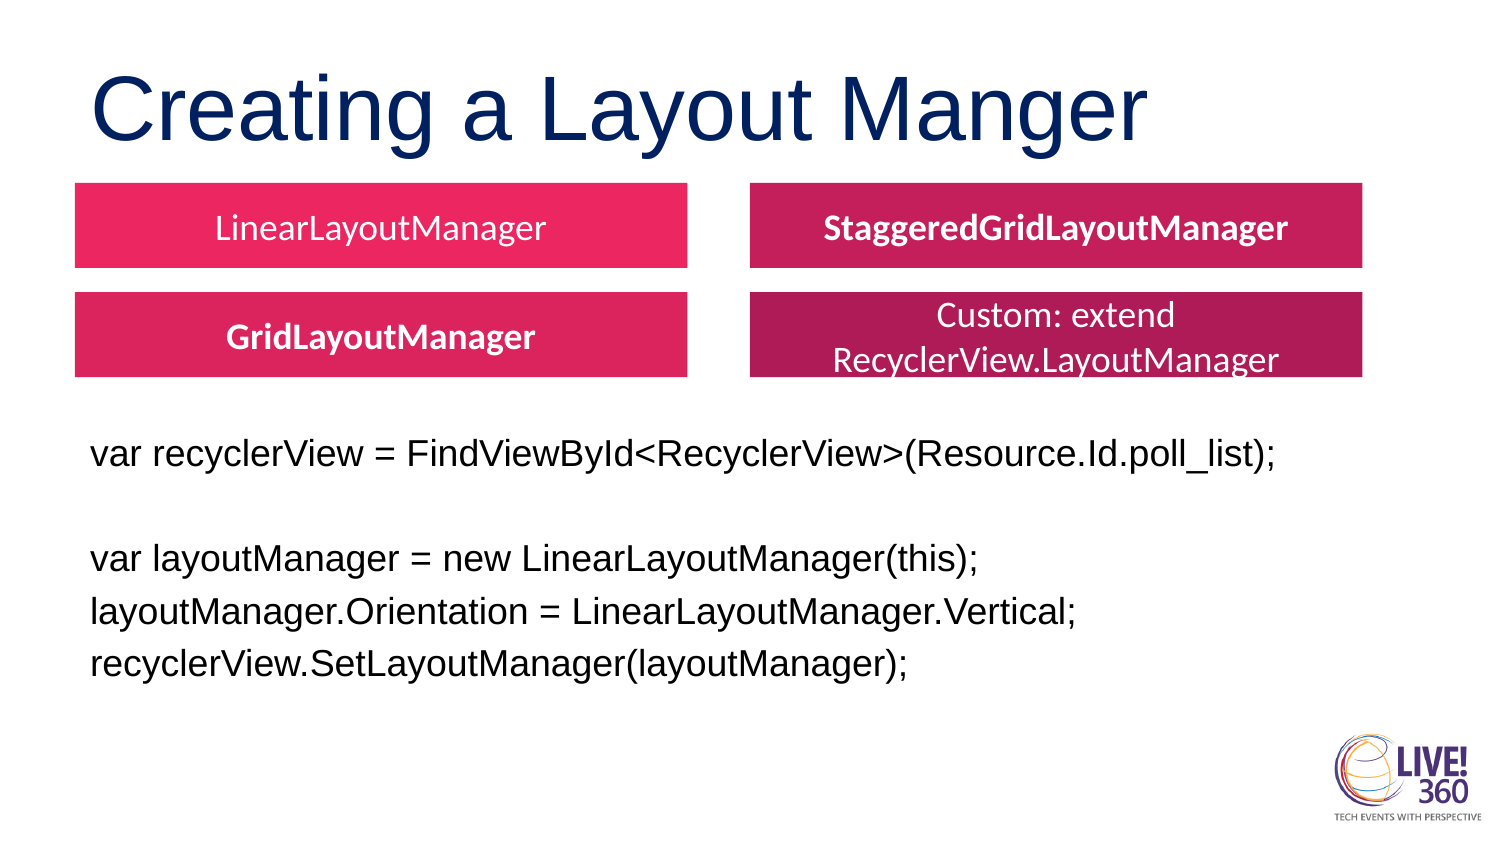

# Creating a Layout Manger
LinearLayoutManager
StaggeredGridLayoutManager
GridLayoutManager
Custom: extend RecyclerView.LayoutManager
var recyclerView = FindViewById<RecyclerView>(Resource.Id.poll_list);

var layoutManager = new LinearLayoutManager(this);
layoutManager.Orientation = LinearLayoutManager.Vertical;
recyclerView.SetLayoutManager(layoutManager);